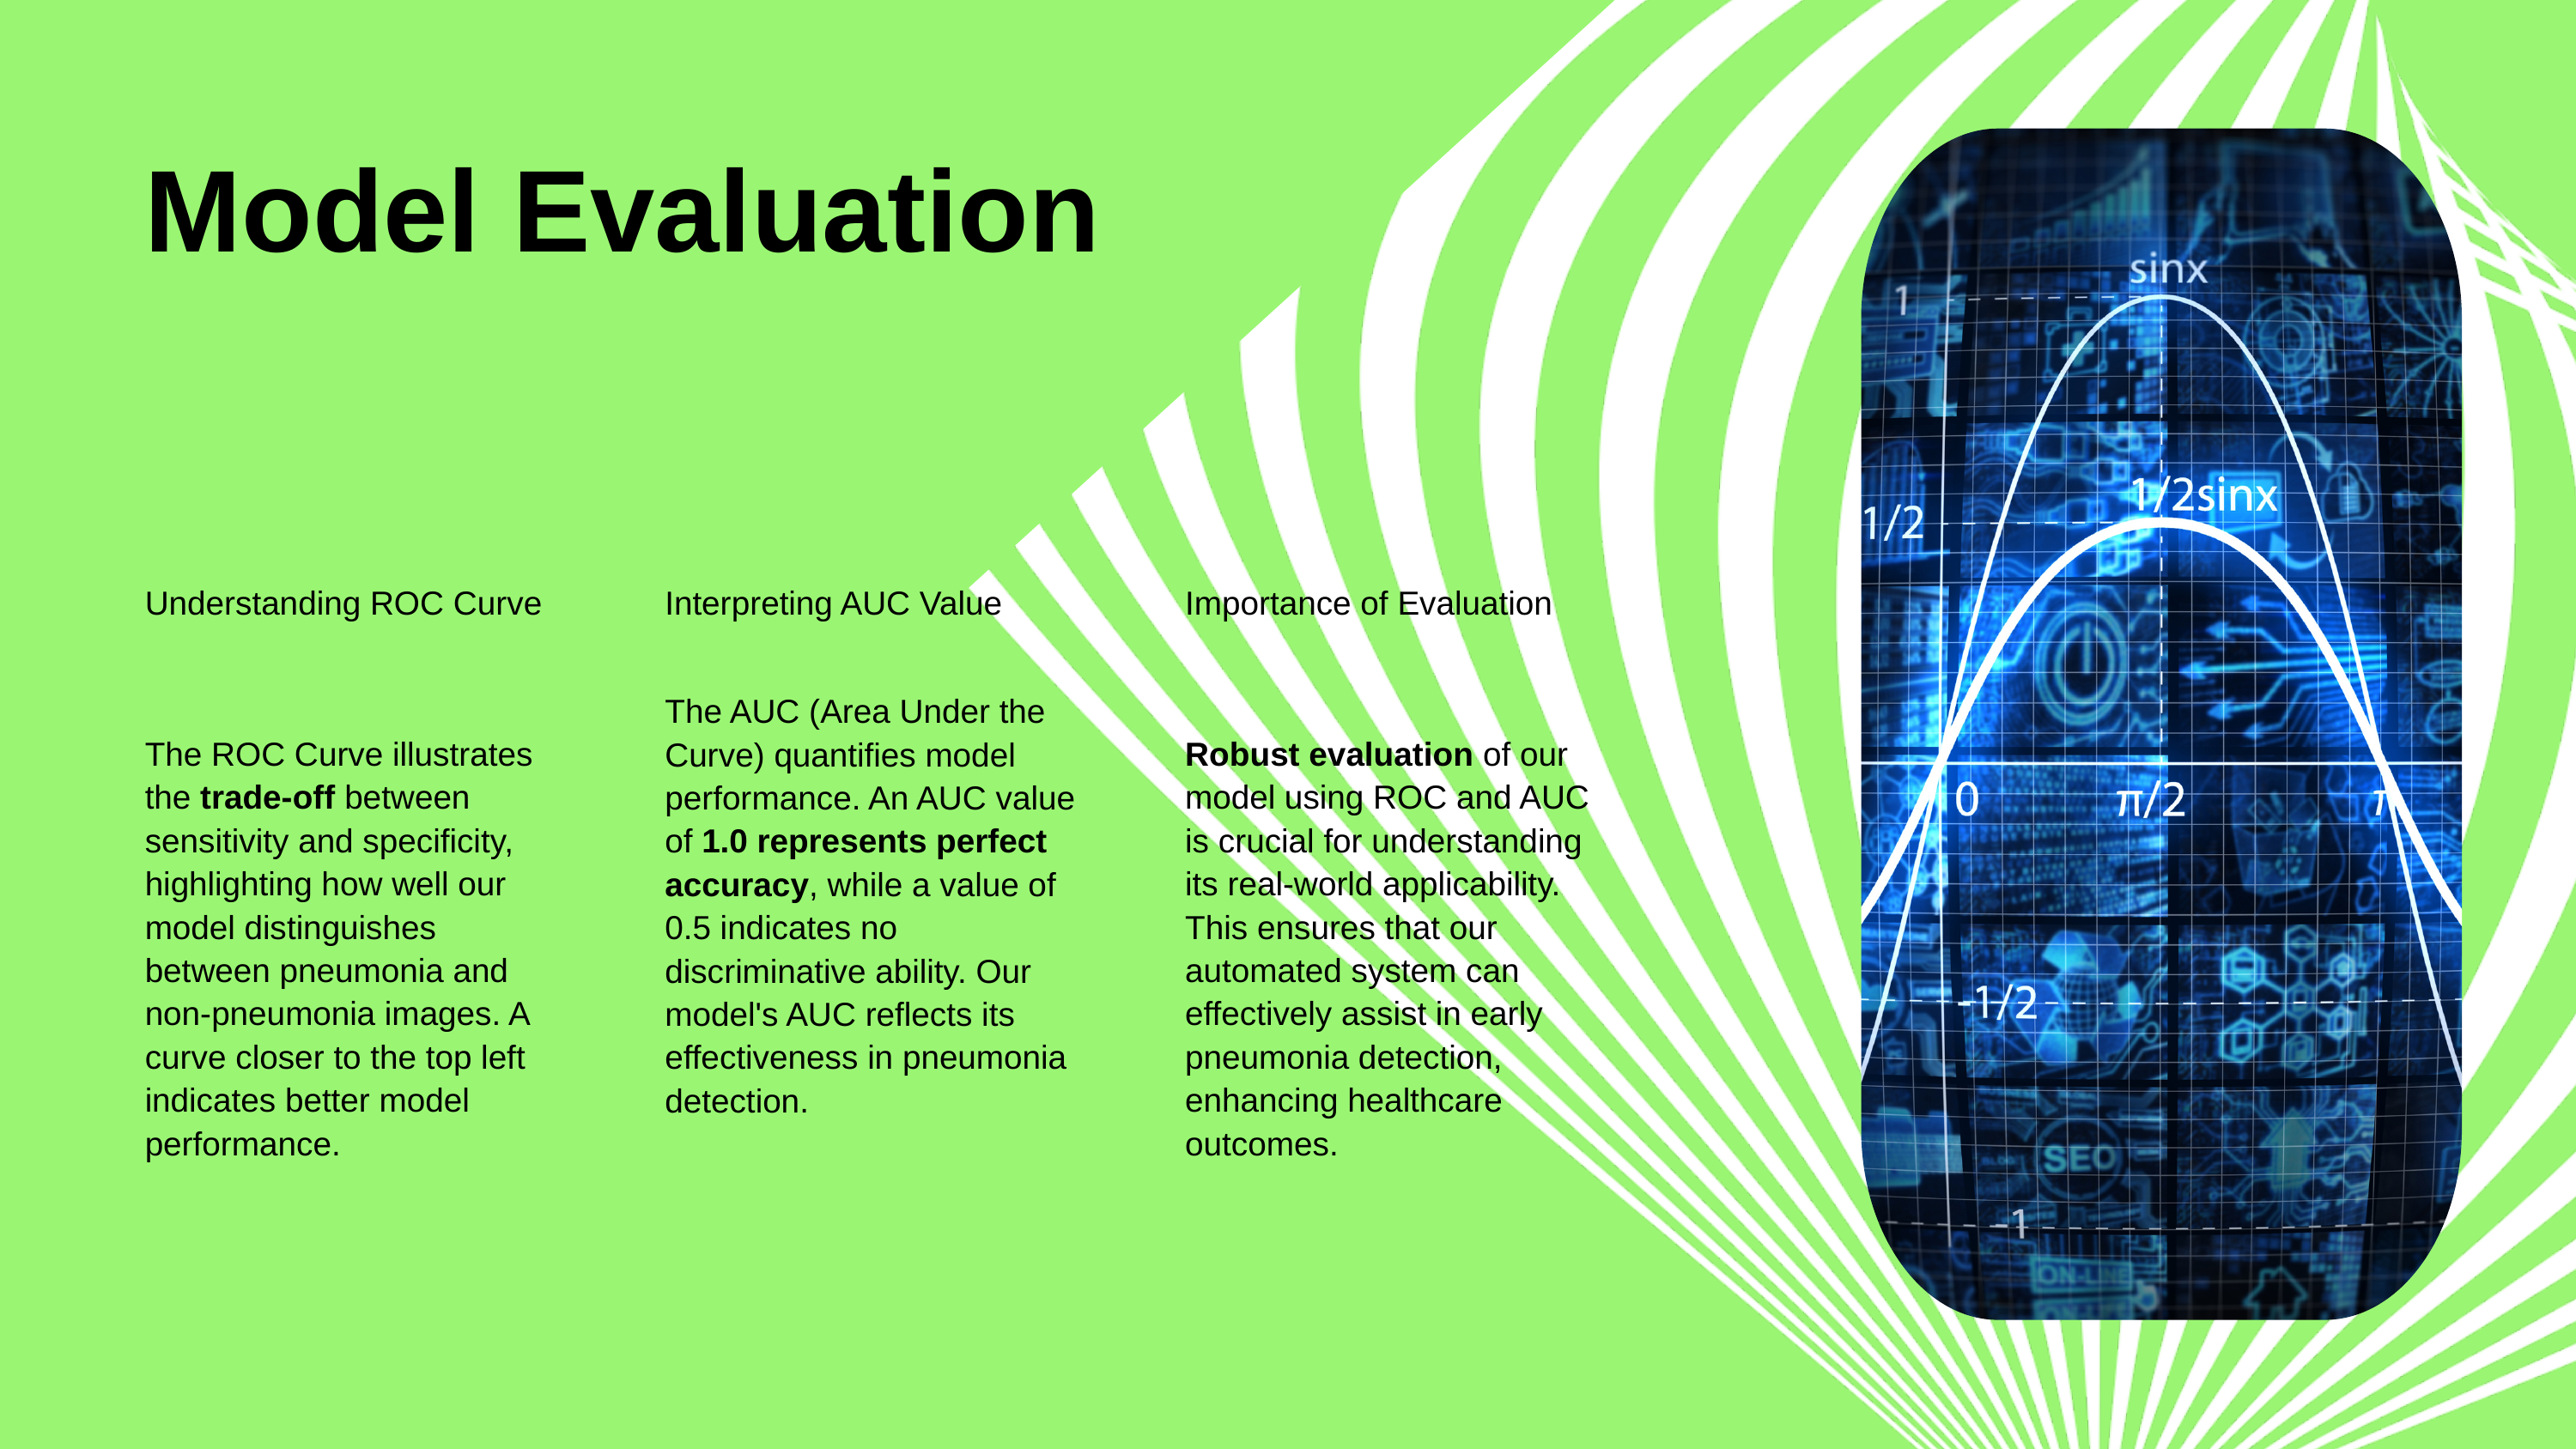

Model Evaluation
Understanding ROC Curve
The ROC Curve illustrates the trade-off between sensitivity and specificity, highlighting how well our model distinguishes between pneumonia and non-pneumonia images. A curve closer to the top left indicates better model performance.
Interpreting AUC Value
The AUC (Area Under the Curve) quantifies model performance. An AUC value of 1.0 represents perfect accuracy, while a value of 0.5 indicates no discriminative ability. Our model's AUC reflects its effectiveness in pneumonia detection.
Importance of Evaluation
Robust evaluation of our model using ROC and AUC is crucial for understanding its real-world applicability. This ensures that our automated system can effectively assist in early pneumonia detection, enhancing healthcare outcomes.